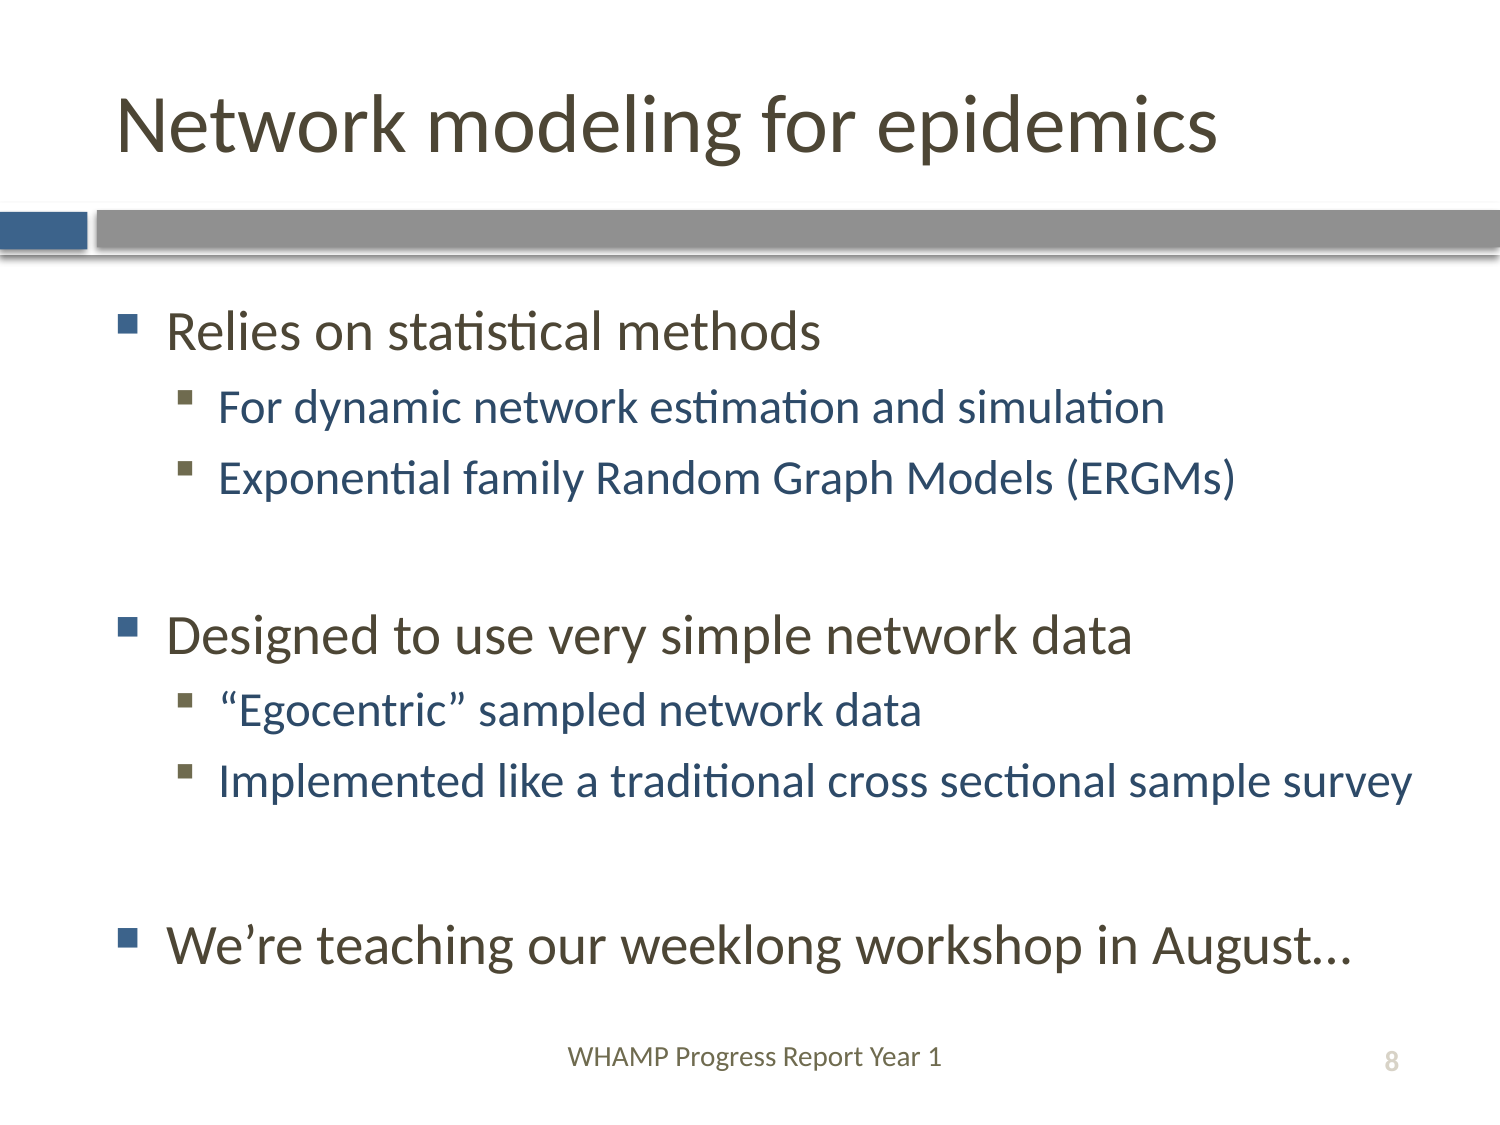

# Network modeling for epidemics
Relies on statistical methods
For dynamic network estimation and simulation
Exponential family Random Graph Models (ERGMs)

Designed to use very simple network data
“Egocentric” sampled network data
Implemented like a traditional cross sectional sample survey

We’re teaching our weeklong workshop in August…
WHAMP Progress Report Year 1
8